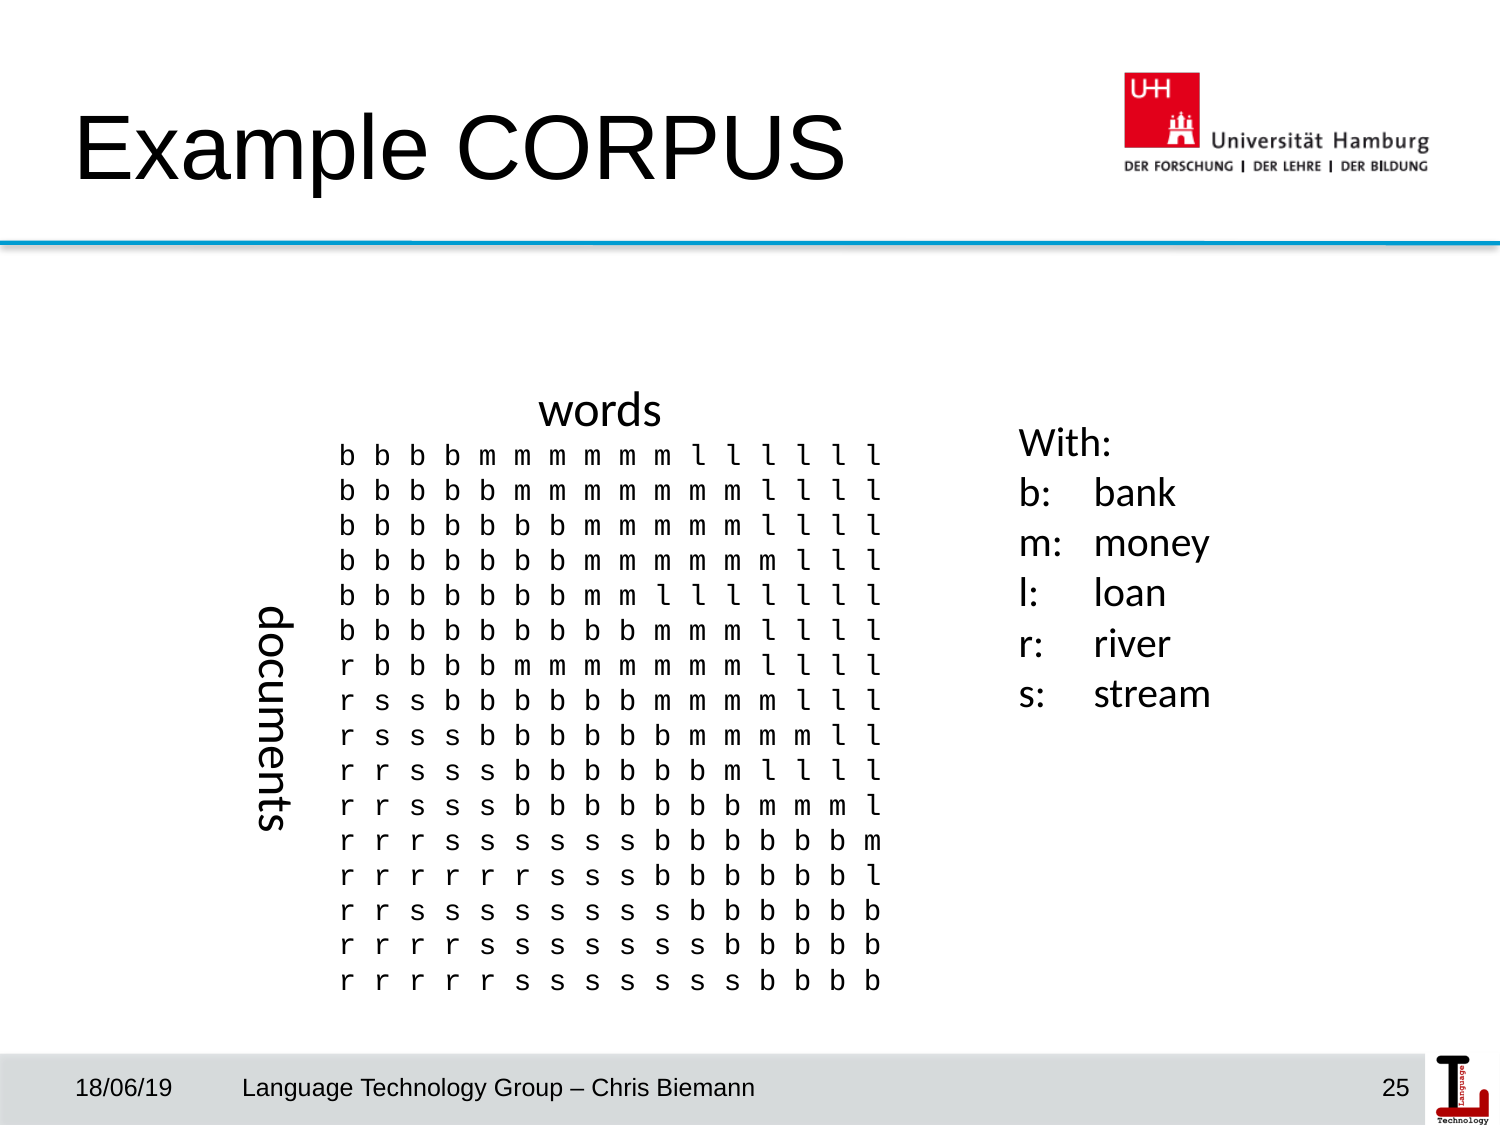

# Example CORPUS

words
With:
b: 	bank
m: 	money
l: 	loan
r:	river
s:	stream

b b b b m m m m m m l l l l l l
b b b b b m m m m m m m l l l l
b b b b b b b m m m m m l l l l
b b b b b b b m m m m m m l l l
b b b b b b b m m l l l l l l l
b b b b b b b b b m m m l l l l
r b b b b m m m m m m m l l l l
r s s b b b b b b m m m m l l l
r s s s b b b b b b m m m m l l
r r s s s b b b b b b m l l l l
r r s s s b b b b b b b m m m l
r r r s s s s s s b b b b b b m
r r r r r r s s s b b b b b b l
r r s s s s s s s s b b b b b b
r r r r s s s s s s s b b b b b
r r r r r s s s s s s s b b b b
documents
18/06/19
 Language Technology Group – Chris Biemann
25